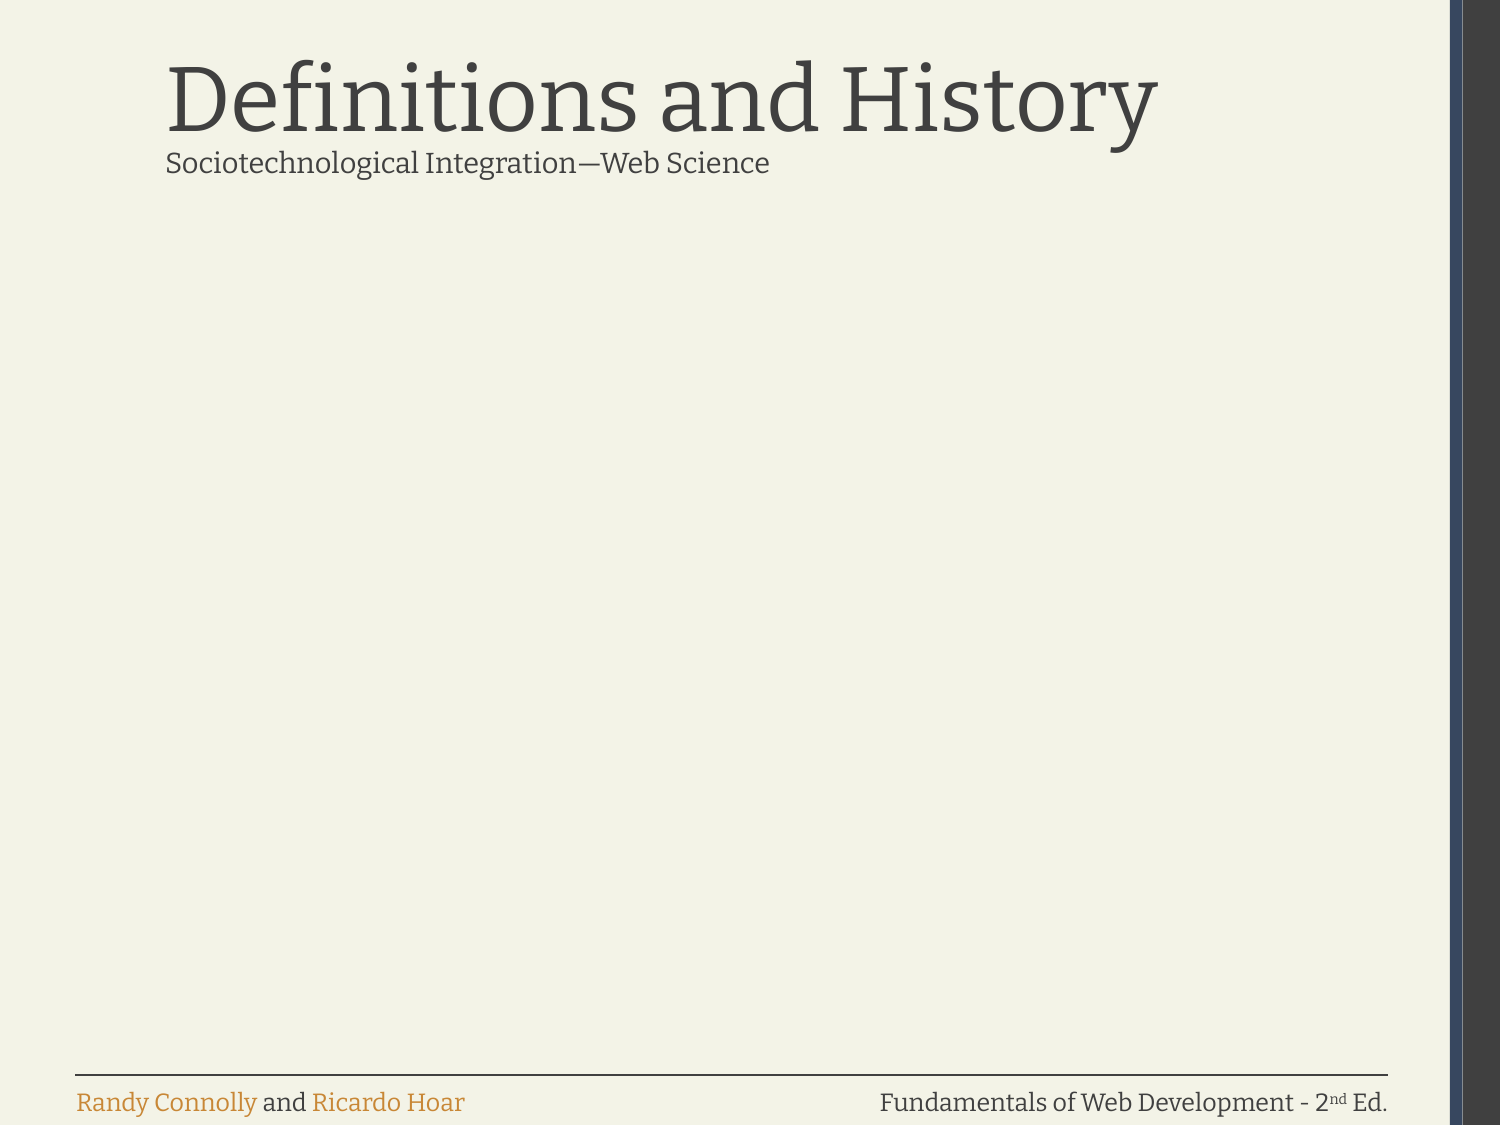

# Definitions and History
Sociotechnological Integration—Web Science